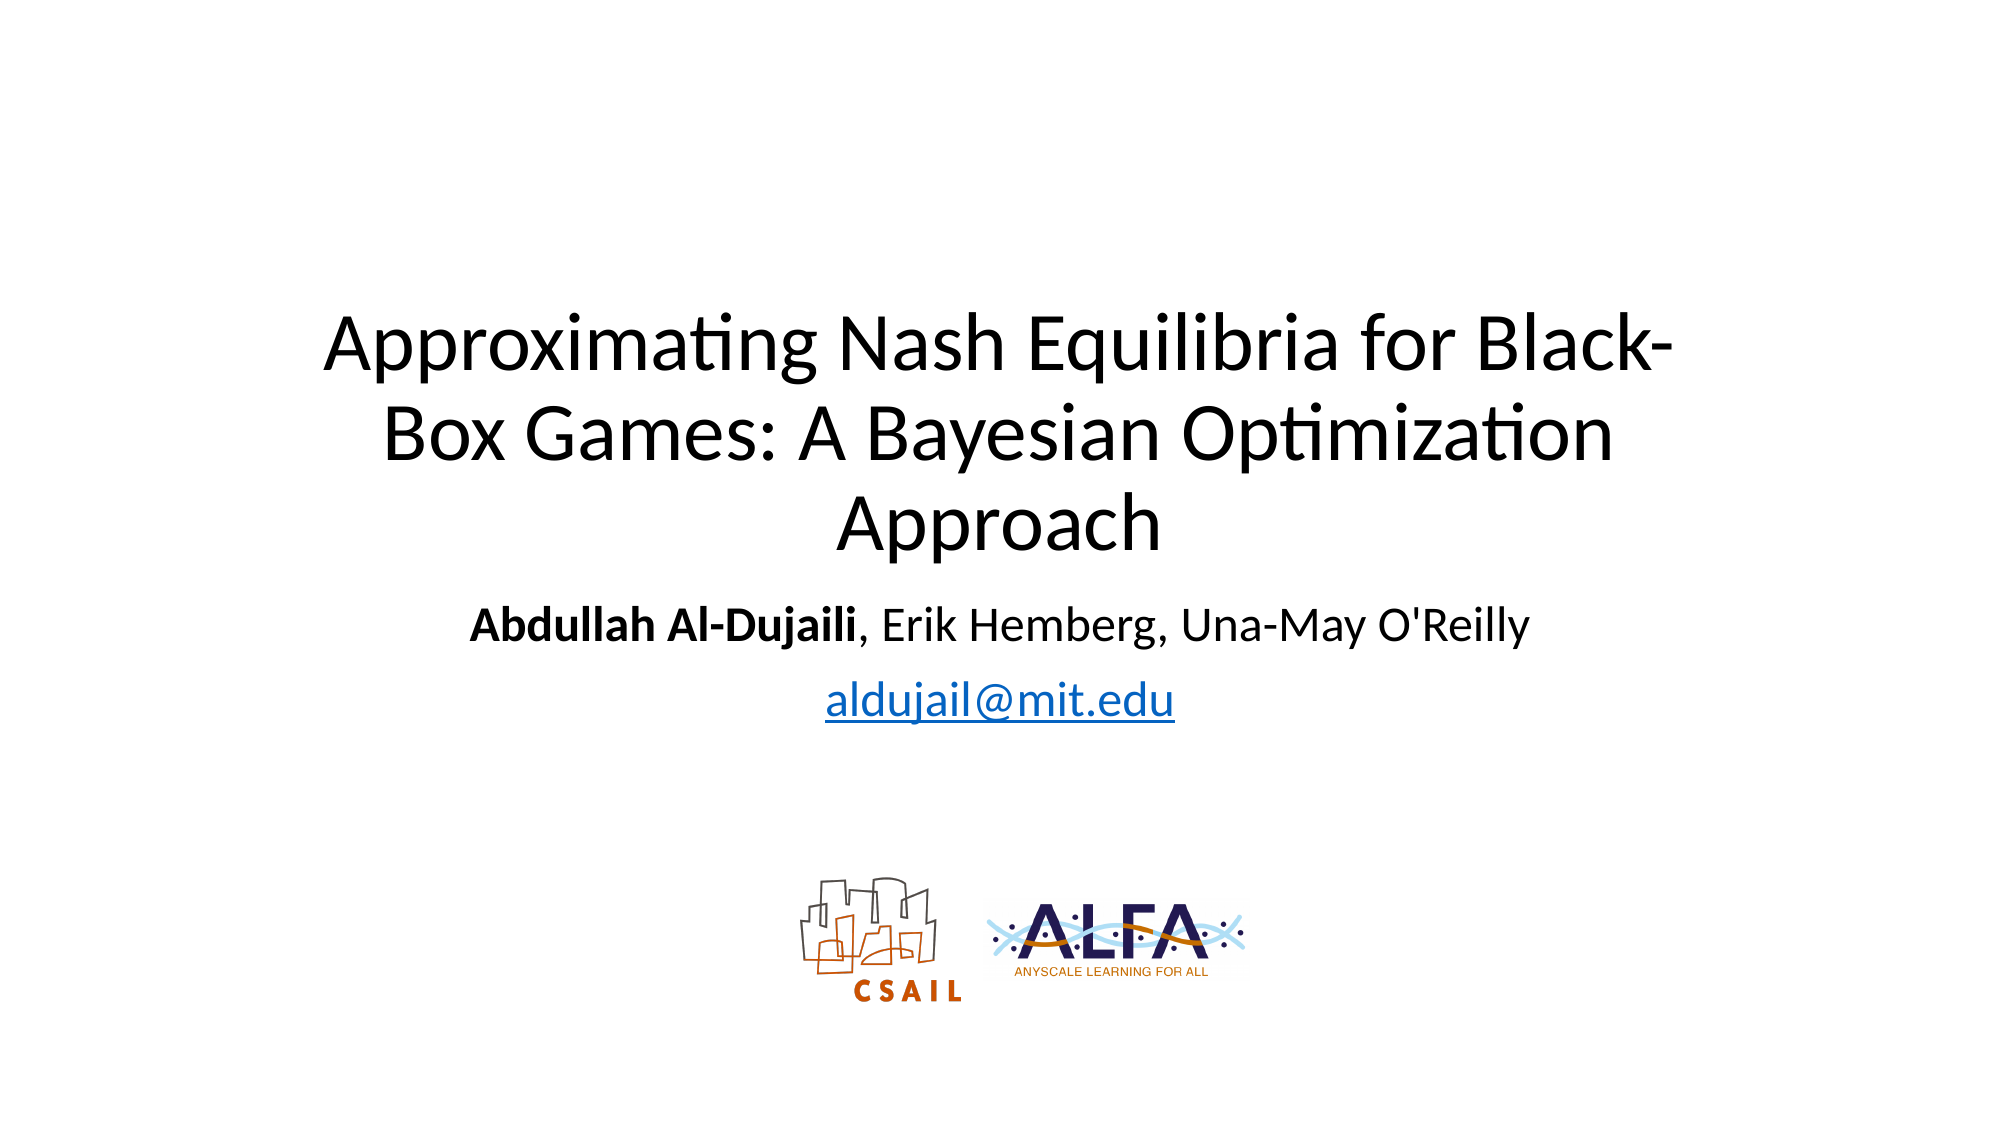

# Approximating Nash Equilibria for Black-Box Games: A Bayesian Optimization Approach
Abdullah Al-Dujaili, Erik Hemberg, Una-May O'Reilly
aldujail@mit.edu